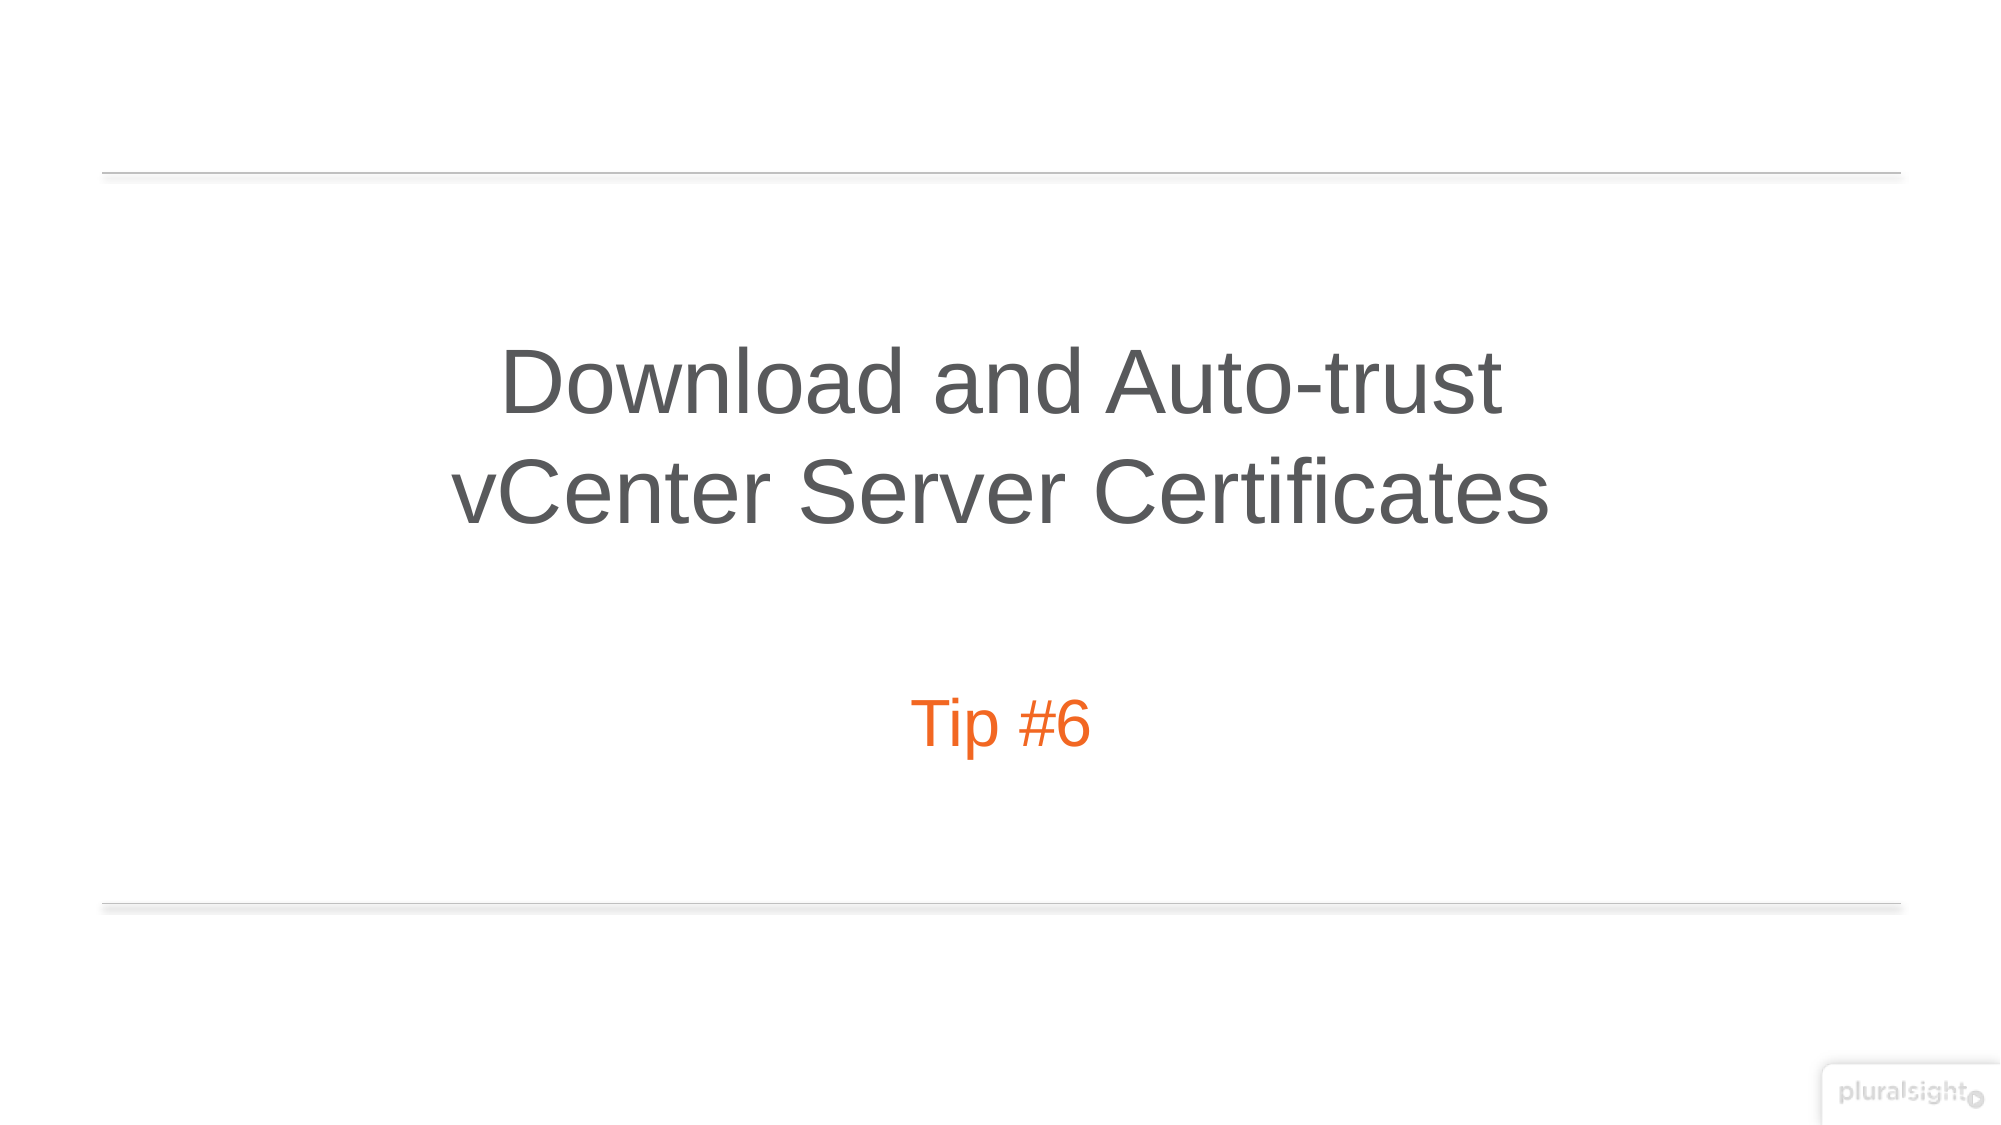

Download and Auto-trust
vCenter Server Certificates

Tip #6